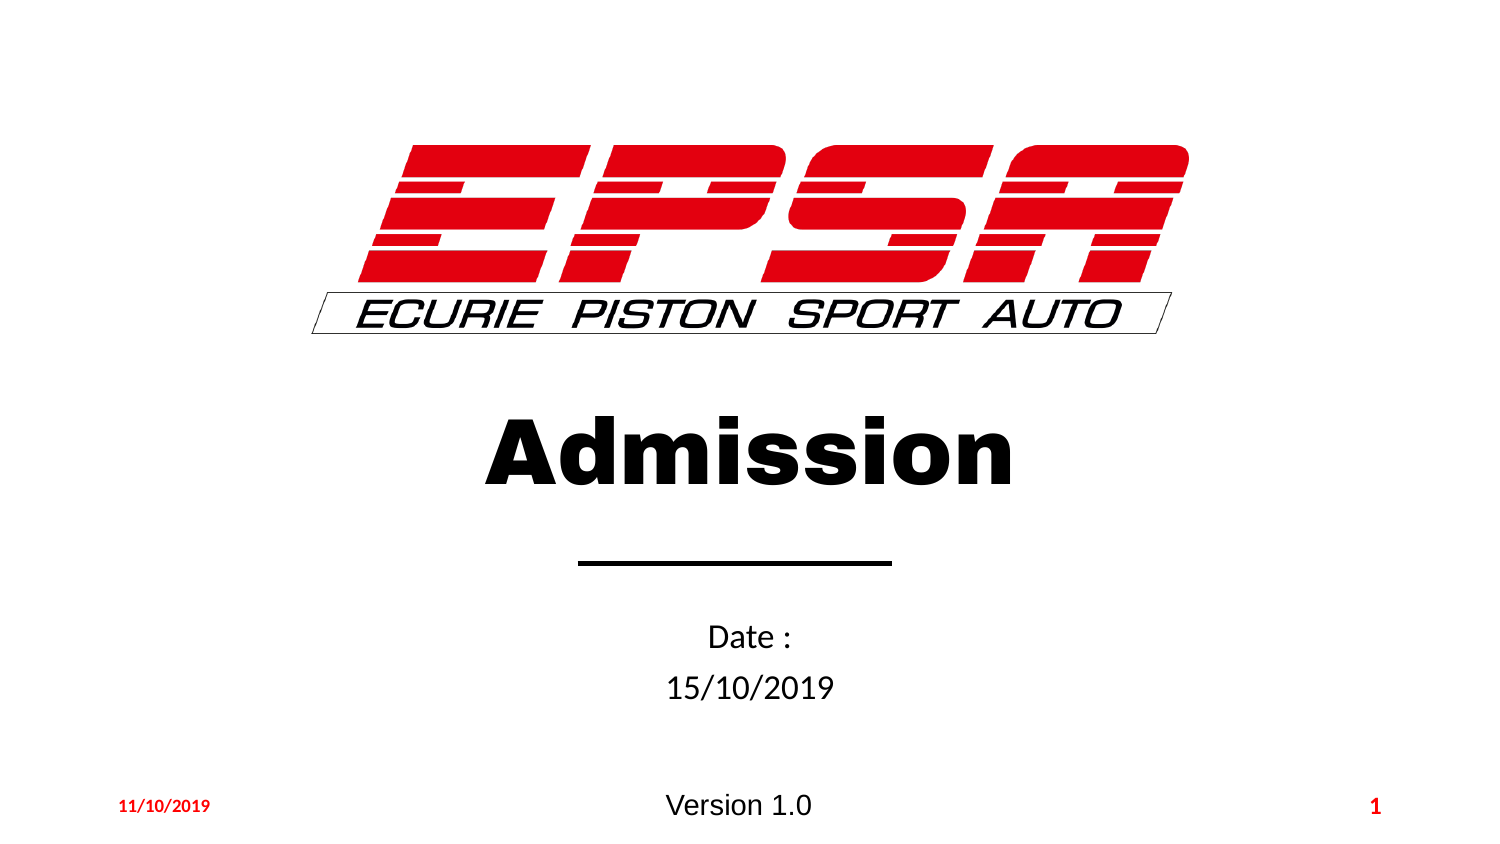

# Admission
Date :
15/10/2019
Version 1.0
11/10/2019
1